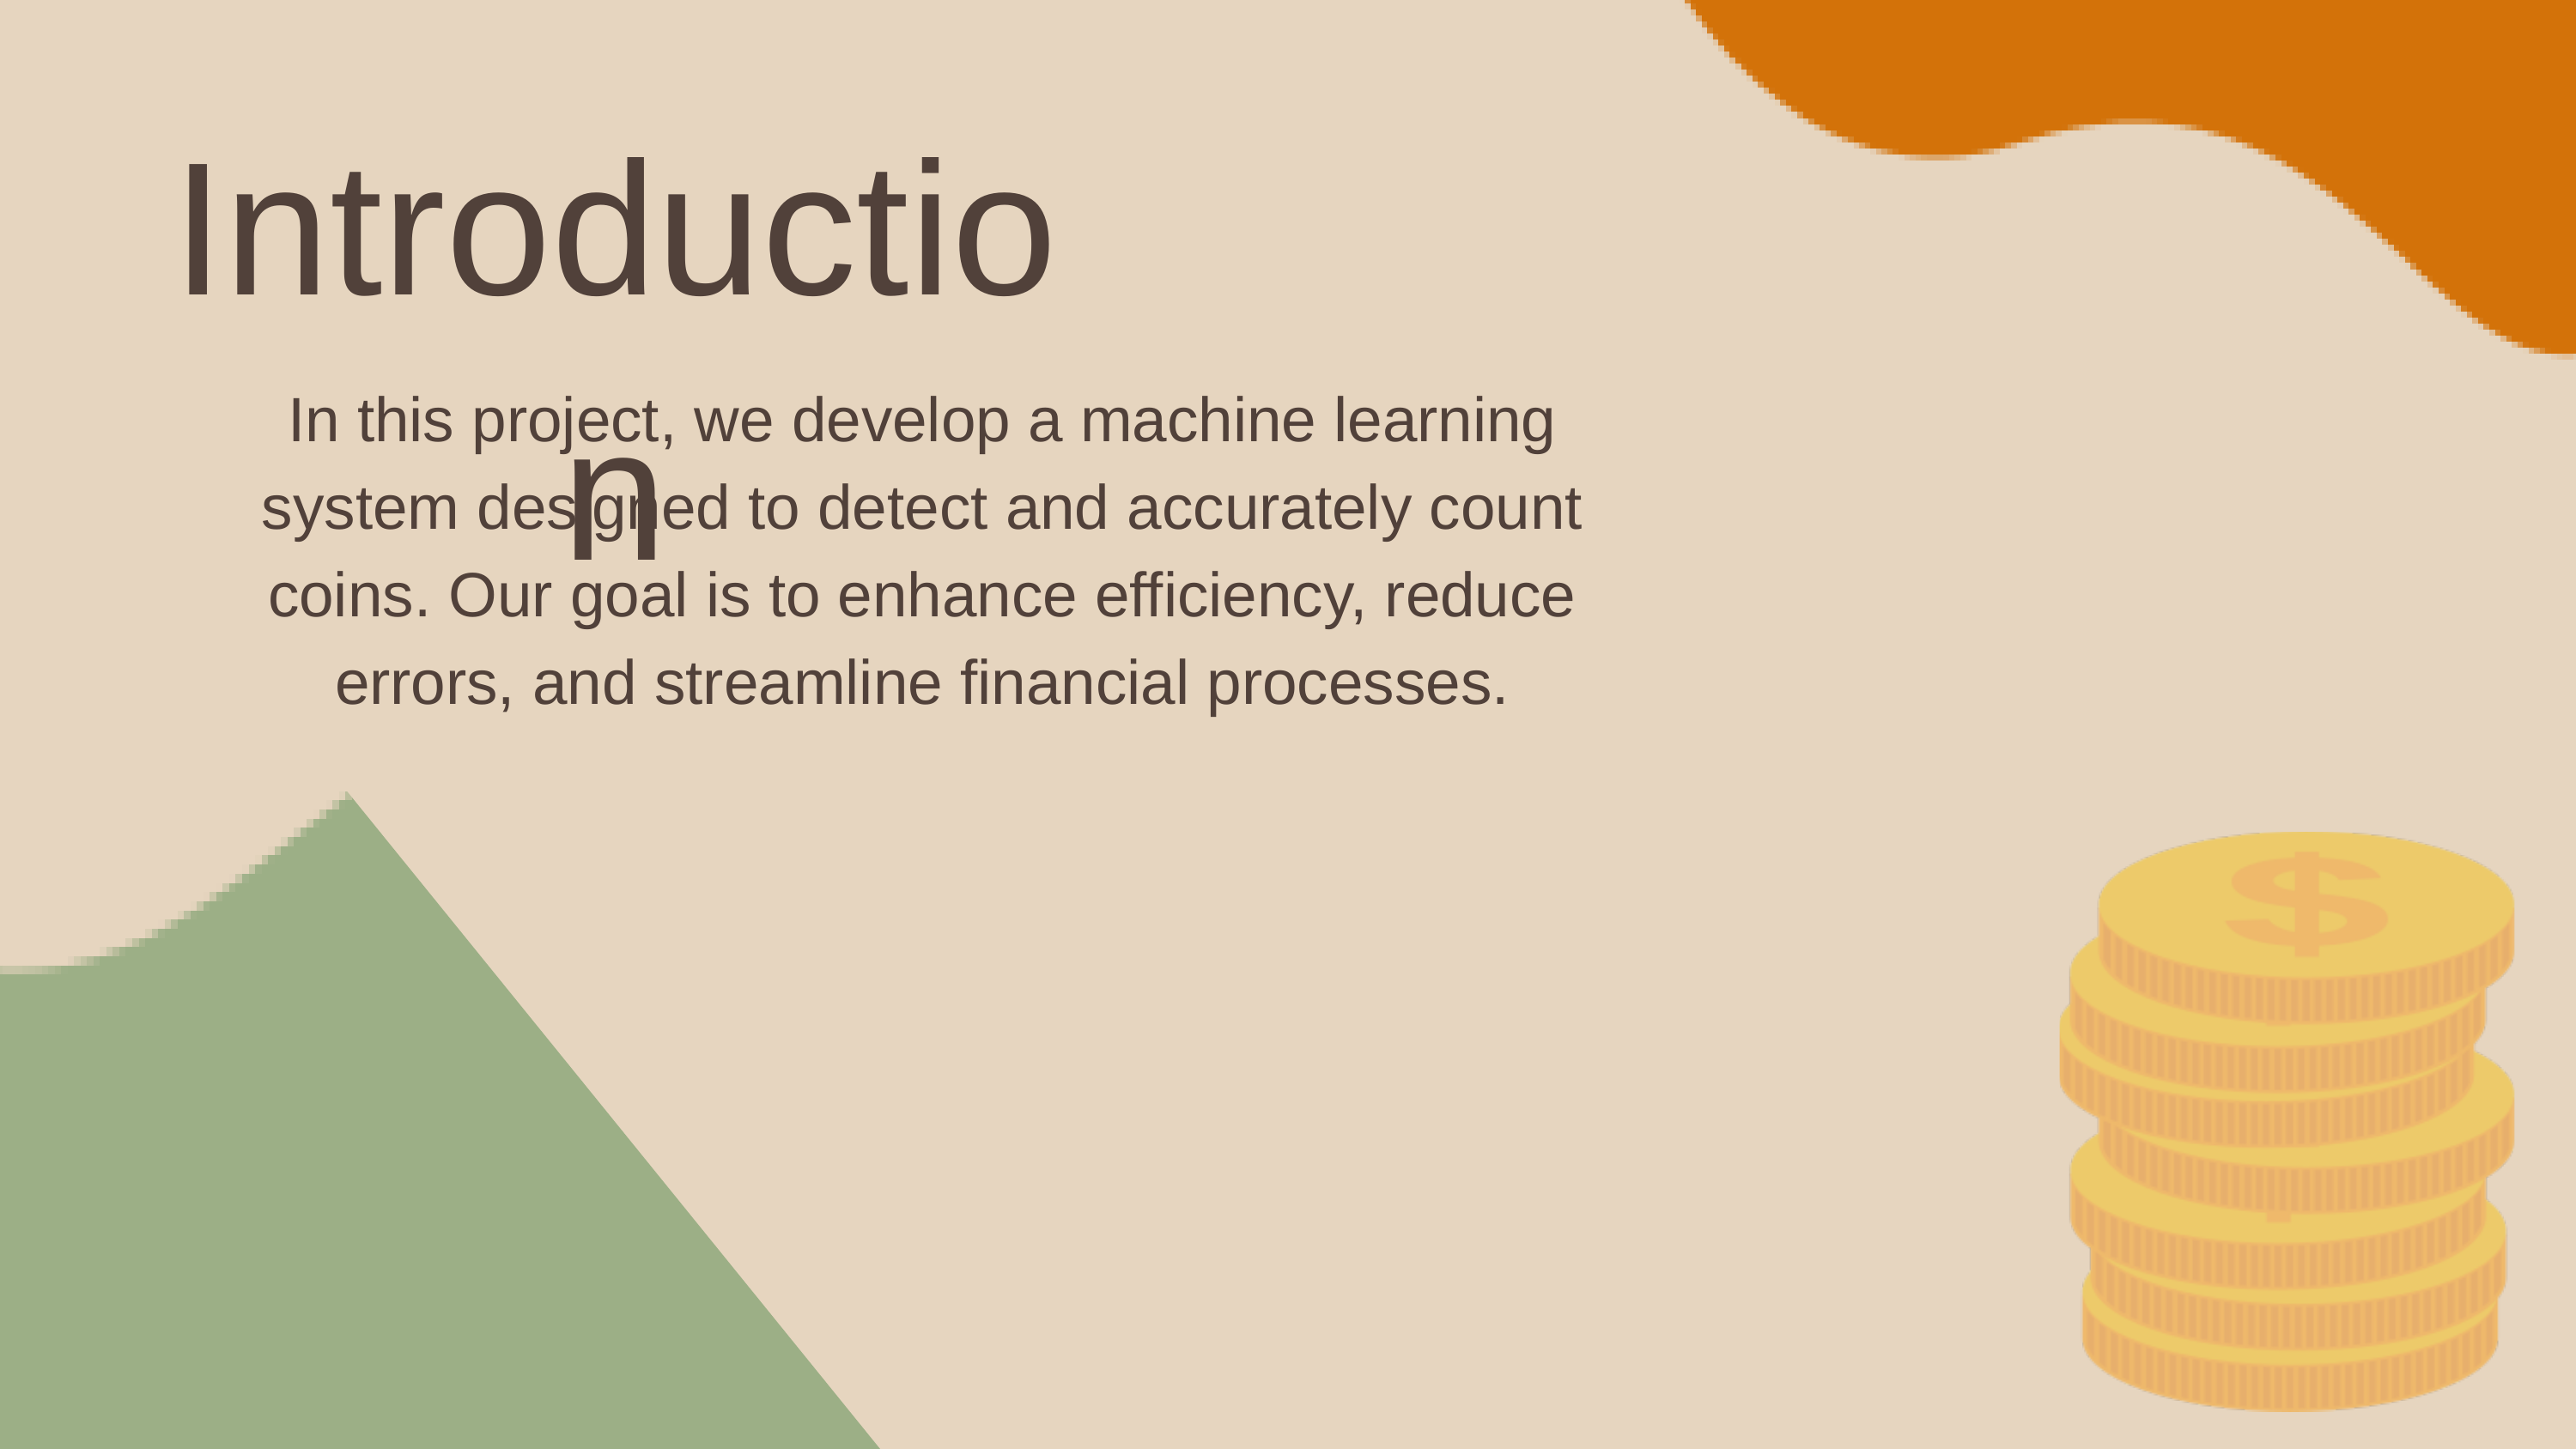

Introduction
In this project, we develop a machine learning system designed to detect and accurately count coins. Our goal is to enhance efficiency, reduce errors, and streamline financial processes.